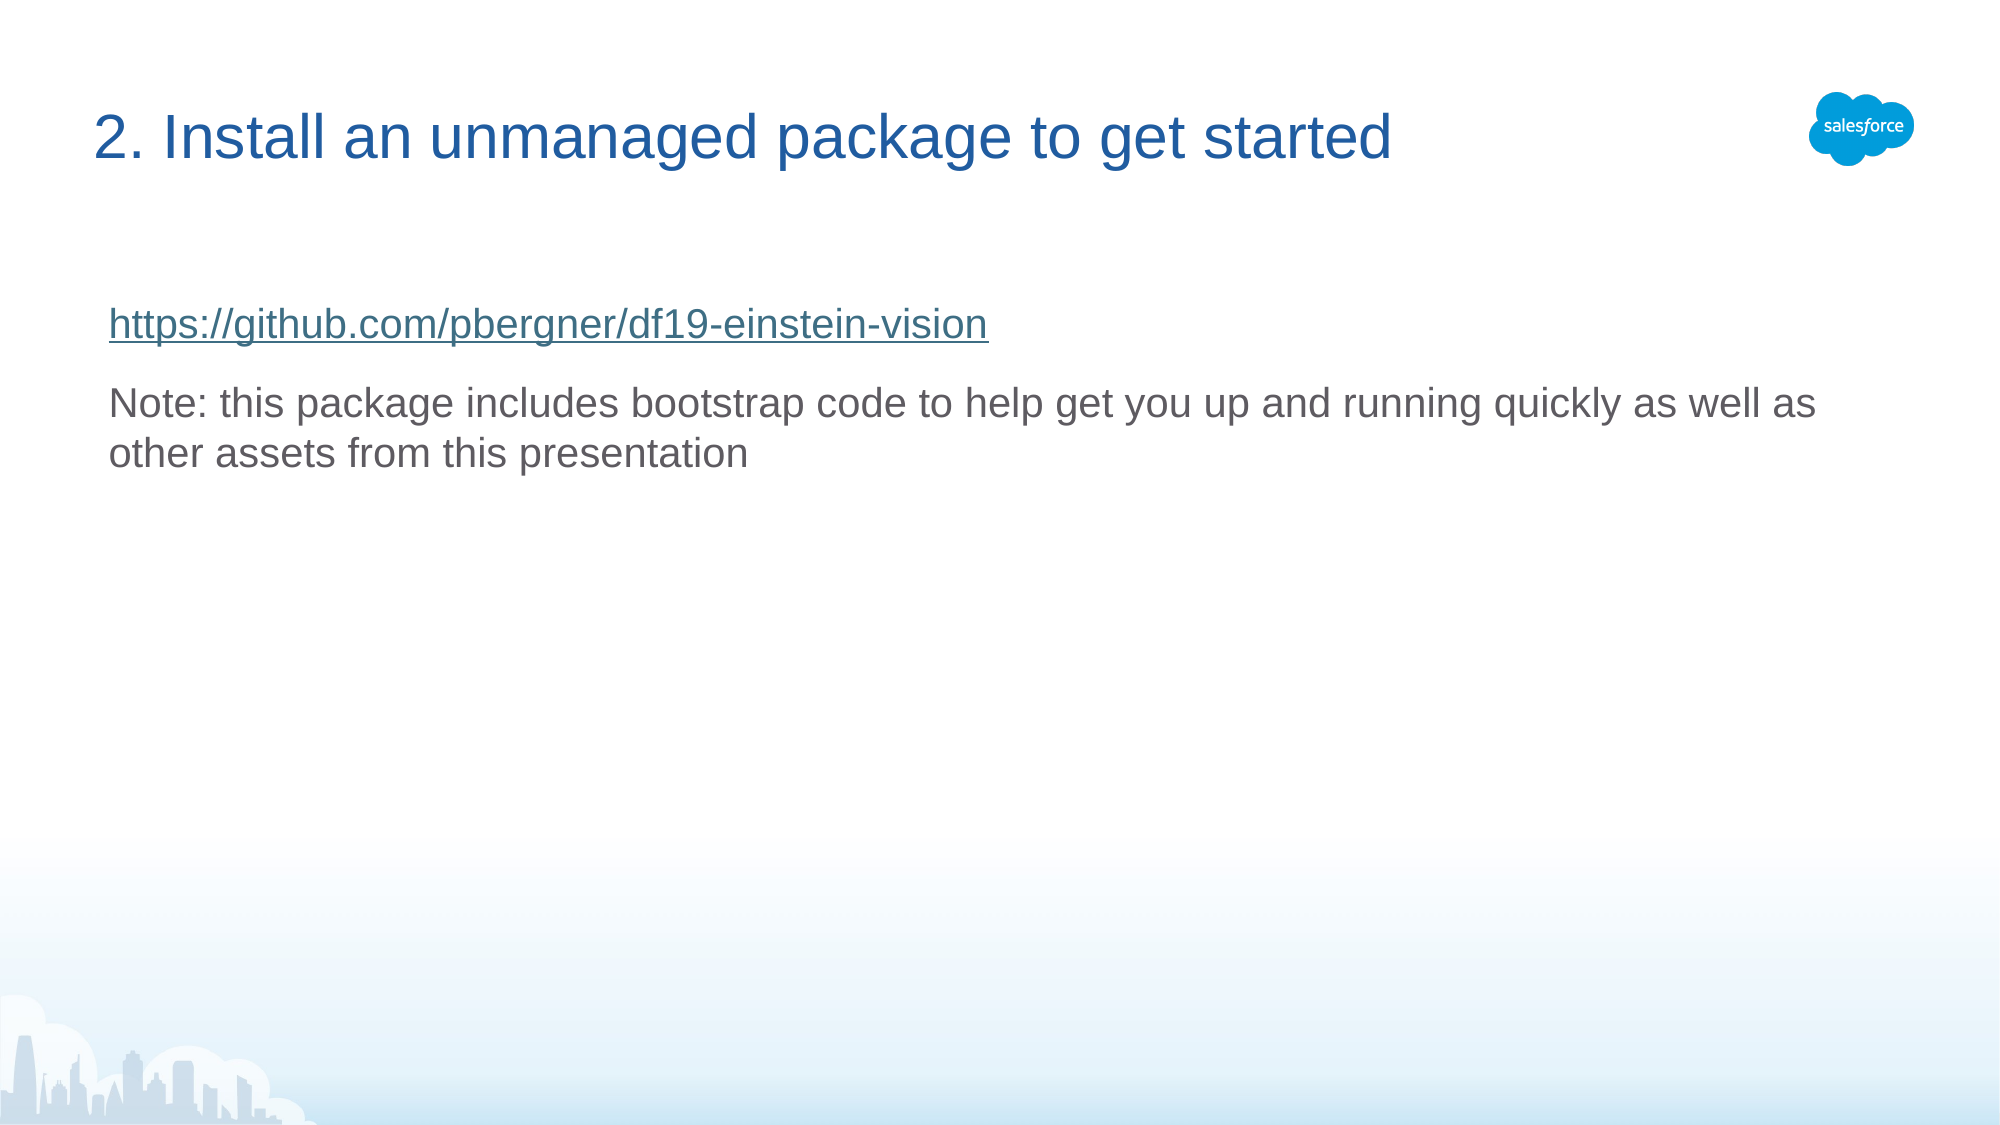

# 2. Install an unmanaged package to get started
https://github.com/pbergner/df19-einstein-vision
Note: this package includes bootstrap code to help get you up and running quickly as well as other assets from this presentation